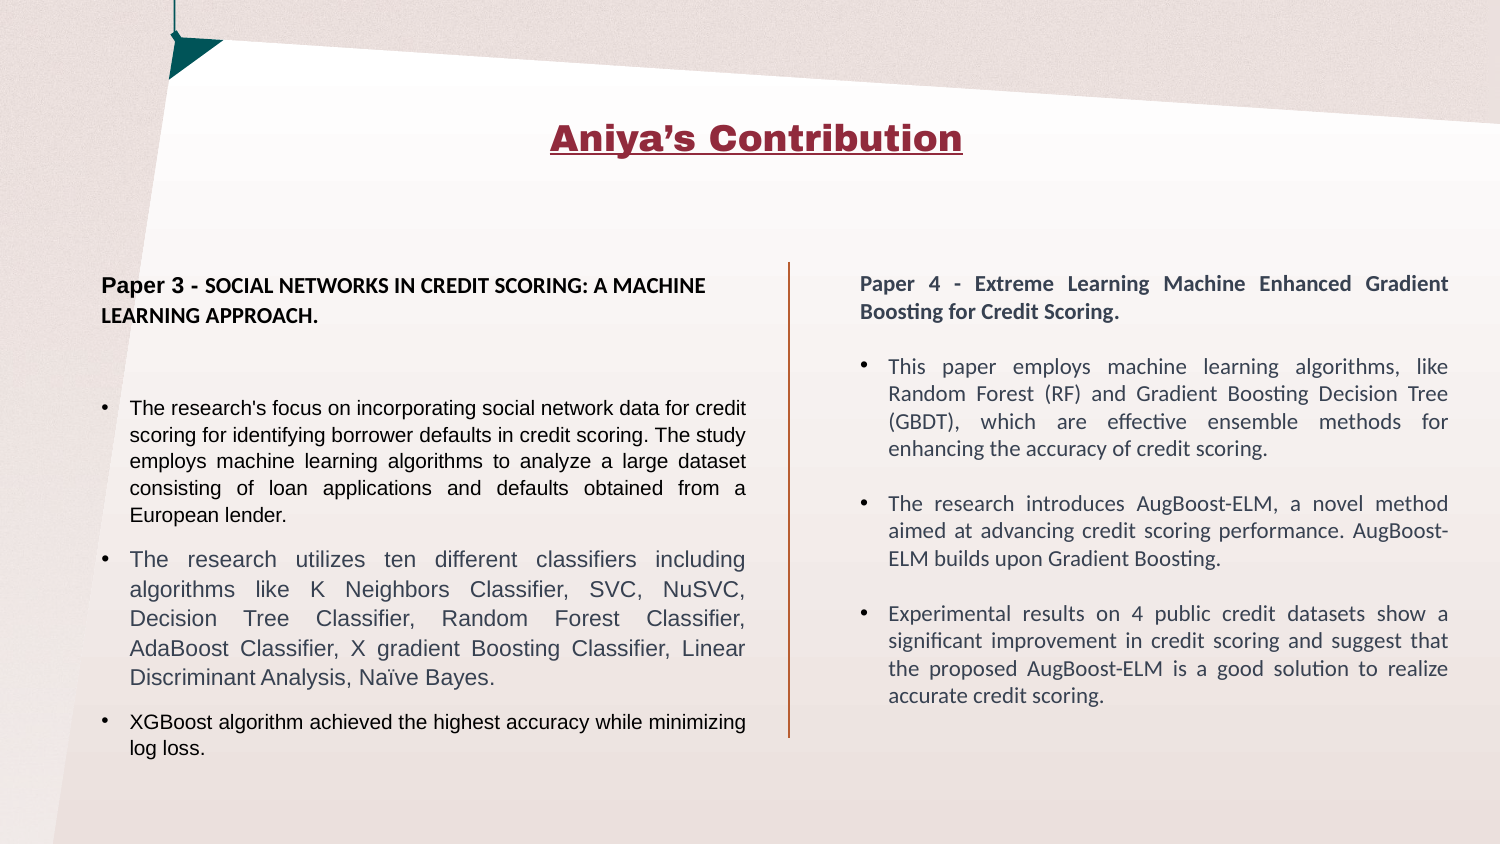

# Aniya’s Contribution
Paper 3 - SOCIAL NETWORKS IN CREDIT SCORING: A MACHINE LEARNING APPROACH.

The research's focus on incorporating social network data for credit scoring for identifying borrower defaults in credit scoring. The study employs machine learning algorithms to analyze a large dataset consisting of loan applications and defaults obtained from a European lender.
The research utilizes ten different classifiers including algorithms like K Neighbors Classifier, SVC, NuSVC, Decision Tree Classifier, Random Forest Classifier, AdaBoost Classifier, X gradient Boosting Classifier, Linear Discriminant Analysis, Naïve Bayes.
XGBoost algorithm achieved the highest accuracy while minimizing log loss.

Paper 4 - Extreme Learning Machine Enhanced Gradient Boosting for Credit Scoring.

This paper employs machine learning algorithms, like Random Forest (RF) and Gradient Boosting Decision Tree (GBDT), which are effective ensemble methods for enhancing the accuracy of credit scoring.

The research introduces AugBoost-ELM, a novel method aimed at advancing credit scoring performance. AugBoost-ELM builds upon Gradient Boosting.

Experimental results on 4 public credit datasets show a significant improvement in credit scoring and suggest that the proposed AugBoost-ELM is a good solution to realize accurate credit scoring.